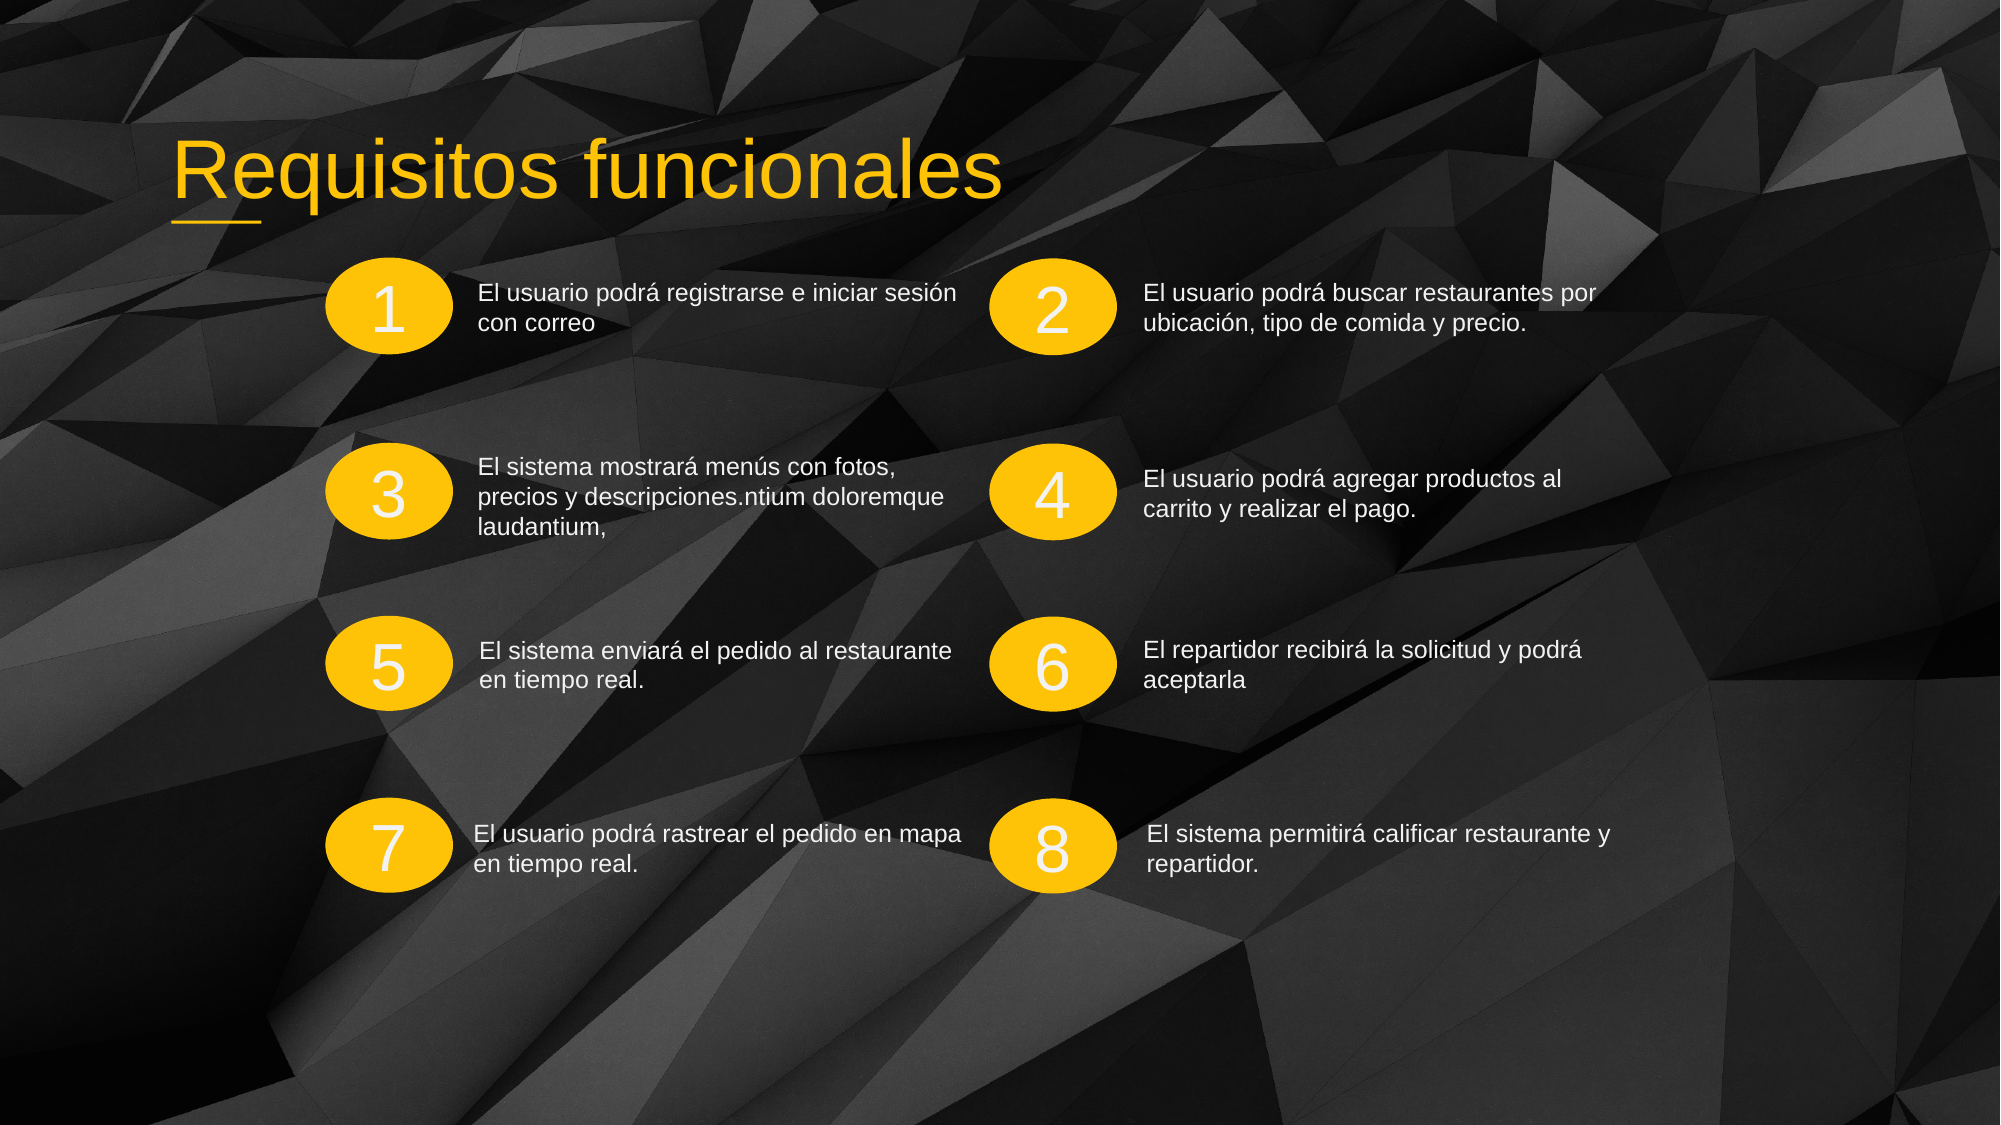

Requisitos funcionales

1
2
El usuario podrá registrarse e iniciar sesión con correo
El usuario podrá buscar restaurantes por ubicación, tipo de comida y precio.
3
4
El sistema mostrará menús con fotos, precios y descripciones.ntium doloremque laudantium,
El usuario podrá agregar productos al carrito y realizar el pago.
5
6
El repartidor recibirá la solicitud y podrá aceptarla
El sistema enviará el pedido al restaurante en tiempo real.
7
8
El sistema permitirá calificar restaurante y repartidor.
El usuario podrá rastrear el pedido en mapa en tiempo real.